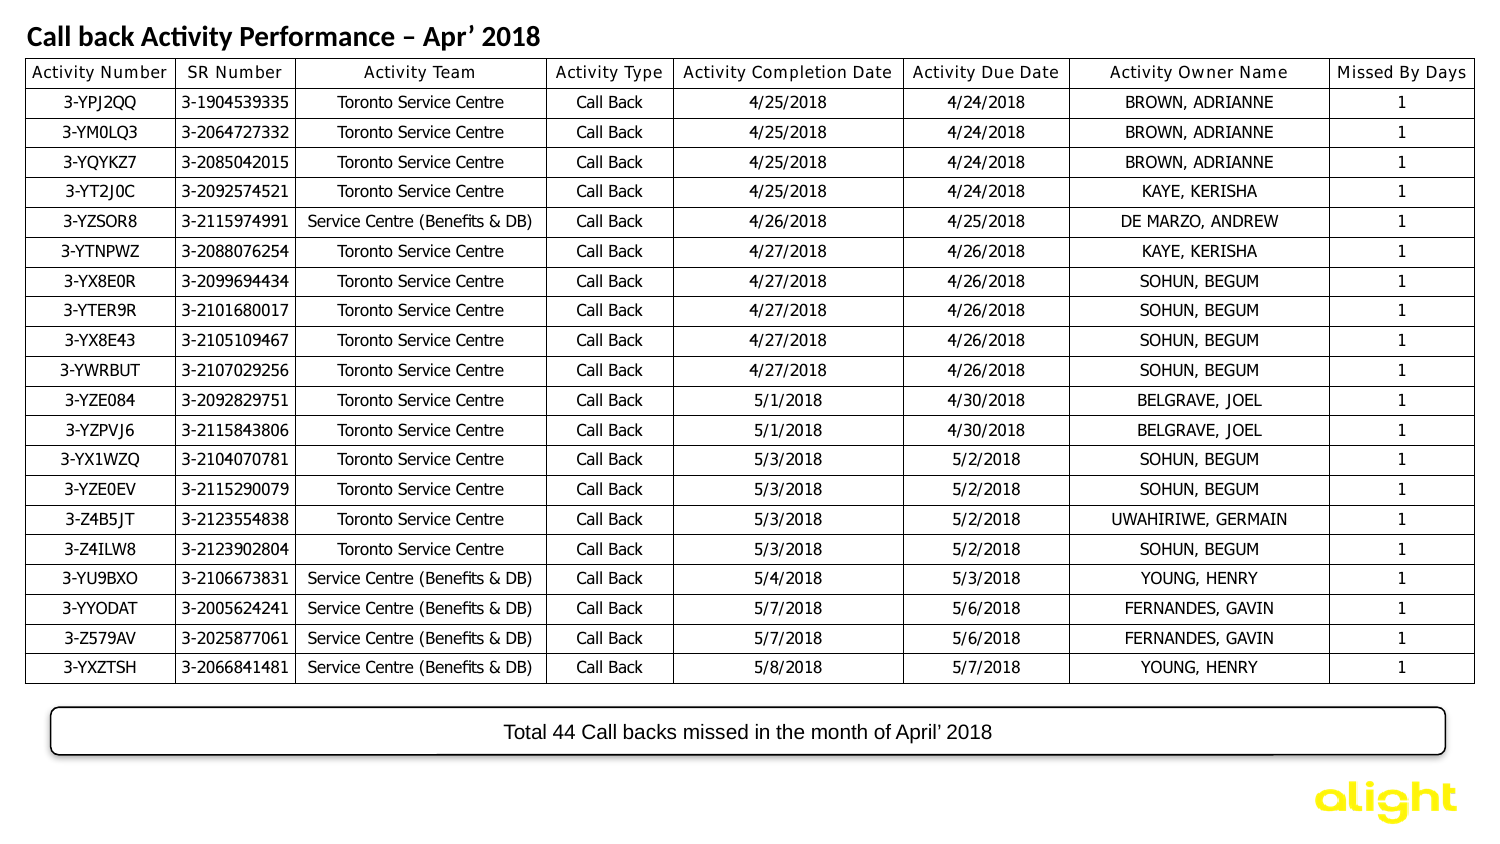

Call back Activity Performance – Apr’ 2018
| Activity Number | SR Number | Activity Team | Activity Type | Activity Completion Date | Activity Due Date | Activity Owner Name | Missed By Days |
| --- | --- | --- | --- | --- | --- | --- | --- |
| 3-YPJ2QQ | 3-1904539335 | Toronto Service Centre | Call Back | 4/25/2018 | 4/24/2018 | BROWN, ADRIANNE | 1 |
| 3-YM0LQ3 | 3-2064727332 | Toronto Service Centre | Call Back | 4/25/2018 | 4/24/2018 | BROWN, ADRIANNE | 1 |
| 3-YQYKZ7 | 3-2085042015 | Toronto Service Centre | Call Back | 4/25/2018 | 4/24/2018 | BROWN, ADRIANNE | 1 |
| 3-YT2J0C | 3-2092574521 | Toronto Service Centre | Call Back | 4/25/2018 | 4/24/2018 | KAYE, KERISHA | 1 |
| 3-YZSOR8 | 3-2115974991 | Service Centre (Benefits & DB) | Call Back | 4/26/2018 | 4/25/2018 | DE MARZO, ANDREW | 1 |
| 3-YTNPWZ | 3-2088076254 | Toronto Service Centre | Call Back | 4/27/2018 | 4/26/2018 | KAYE, KERISHA | 1 |
| 3-YX8E0R | 3-2099694434 | Toronto Service Centre | Call Back | 4/27/2018 | 4/26/2018 | SOHUN, BEGUM | 1 |
| 3-YTER9R | 3-2101680017 | Toronto Service Centre | Call Back | 4/27/2018 | 4/26/2018 | SOHUN, BEGUM | 1 |
| 3-YX8E43 | 3-2105109467 | Toronto Service Centre | Call Back | 4/27/2018 | 4/26/2018 | SOHUN, BEGUM | 1 |
| 3-YWRBUT | 3-2107029256 | Toronto Service Centre | Call Back | 4/27/2018 | 4/26/2018 | SOHUN, BEGUM | 1 |
| 3-YZE084 | 3-2092829751 | Toronto Service Centre | Call Back | 5/1/2018 | 4/30/2018 | BELGRAVE, JOEL | 1 |
| 3-YZPVJ6 | 3-2115843806 | Toronto Service Centre | Call Back | 5/1/2018 | 4/30/2018 | BELGRAVE, JOEL | 1 |
| 3-YX1WZQ | 3-2104070781 | Toronto Service Centre | Call Back | 5/3/2018 | 5/2/2018 | SOHUN, BEGUM | 1 |
| 3-YZE0EV | 3-2115290079 | Toronto Service Centre | Call Back | 5/3/2018 | 5/2/2018 | SOHUN, BEGUM | 1 |
| 3-Z4B5JT | 3-2123554838 | Toronto Service Centre | Call Back | 5/3/2018 | 5/2/2018 | UWAHIRIWE, GERMAIN | 1 |
| 3-Z4ILW8 | 3-2123902804 | Toronto Service Centre | Call Back | 5/3/2018 | 5/2/2018 | SOHUN, BEGUM | 1 |
| 3-YU9BXO | 3-2106673831 | Service Centre (Benefits & DB) | Call Back | 5/4/2018 | 5/3/2018 | YOUNG, HENRY | 1 |
| 3-YYODAT | 3-2005624241 | Service Centre (Benefits & DB) | Call Back | 5/7/2018 | 5/6/2018 | FERNANDES, GAVIN | 1 |
| 3-Z579AV | 3-2025877061 | Service Centre (Benefits & DB) | Call Back | 5/7/2018 | 5/6/2018 | FERNANDES, GAVIN | 1 |
| 3-YXZTSH | 3-2066841481 | Service Centre (Benefits & DB) | Call Back | 5/8/2018 | 5/7/2018 | YOUNG, HENRY | 1 |
Total 44 Call backs missed in the month of April’ 2018